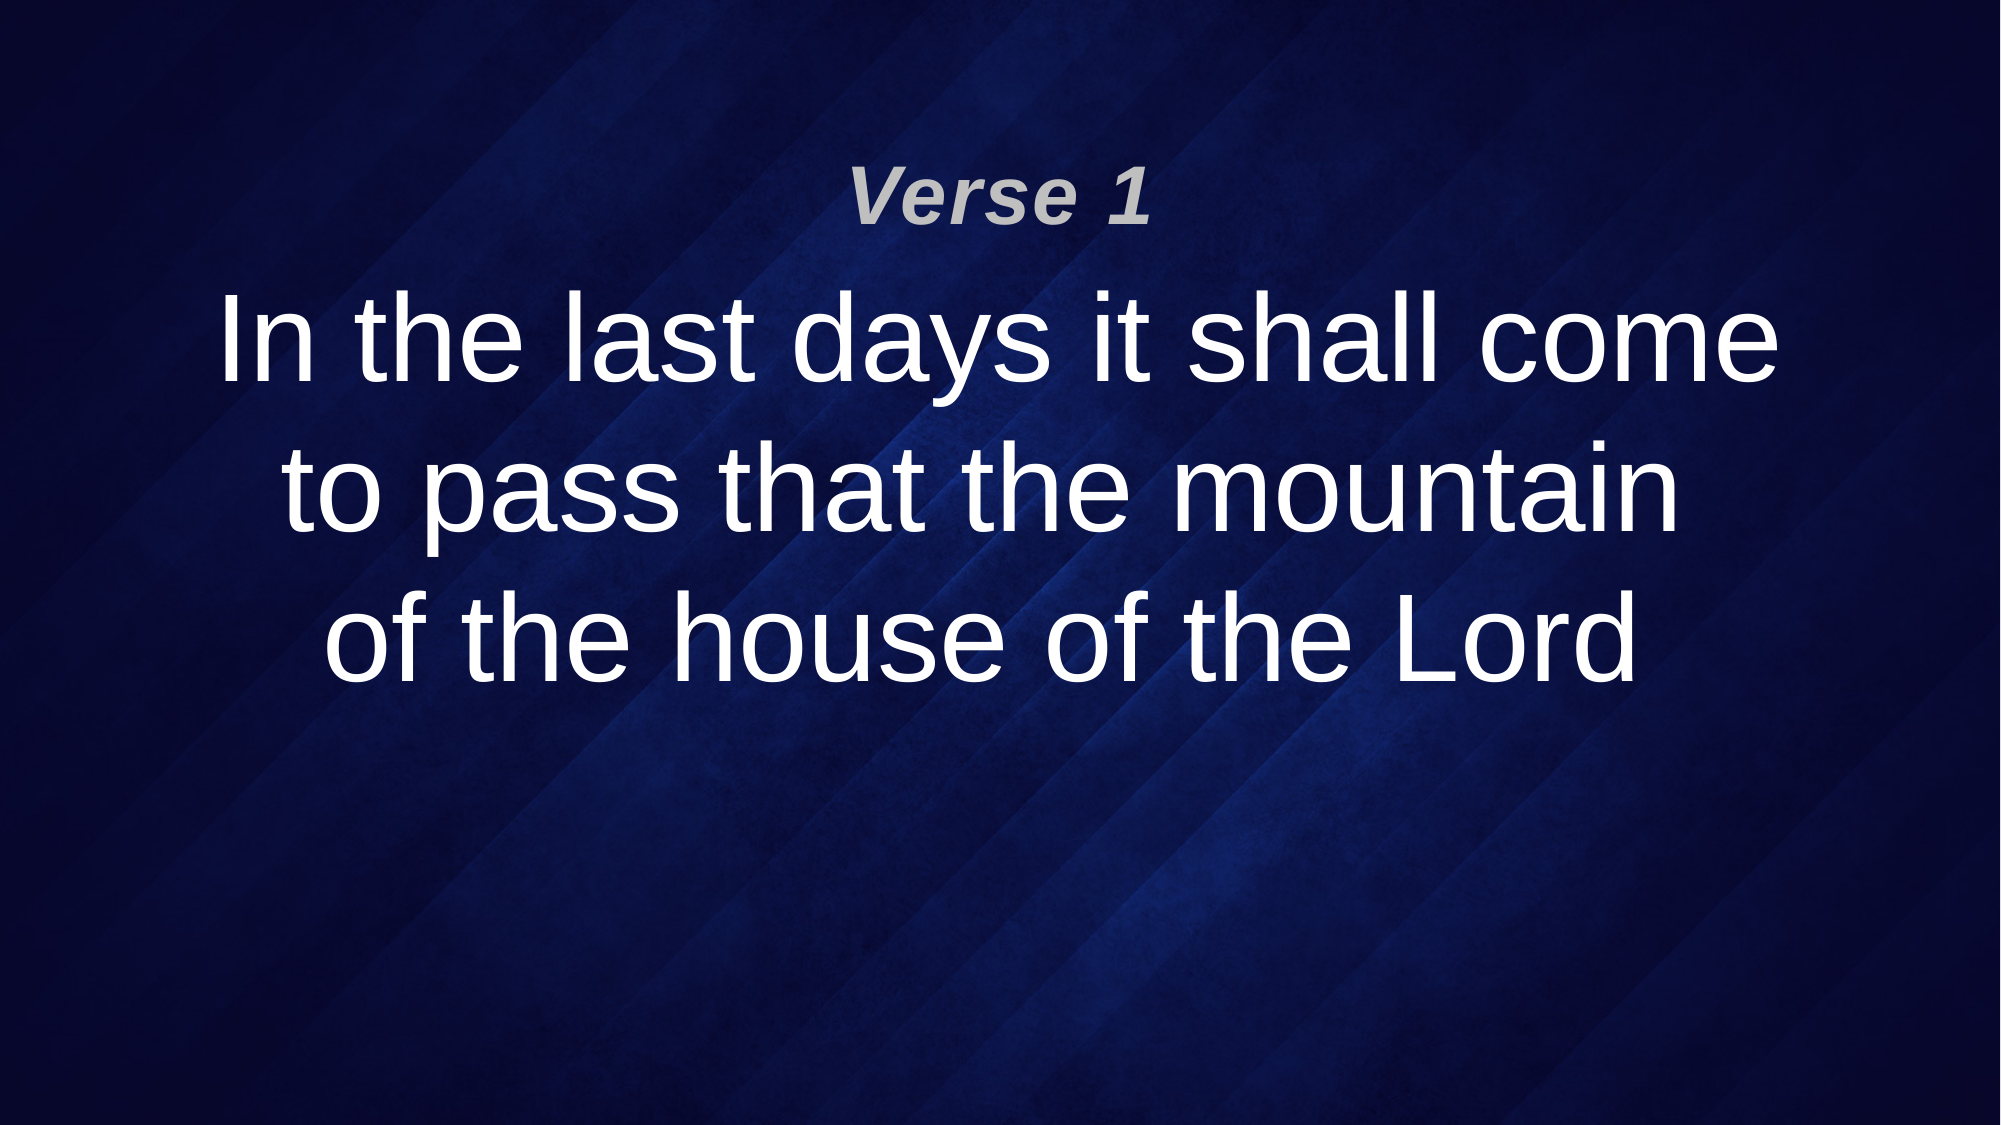

Verse 1
# In the last days it shall come to pass that the mountain of the house of the Lord